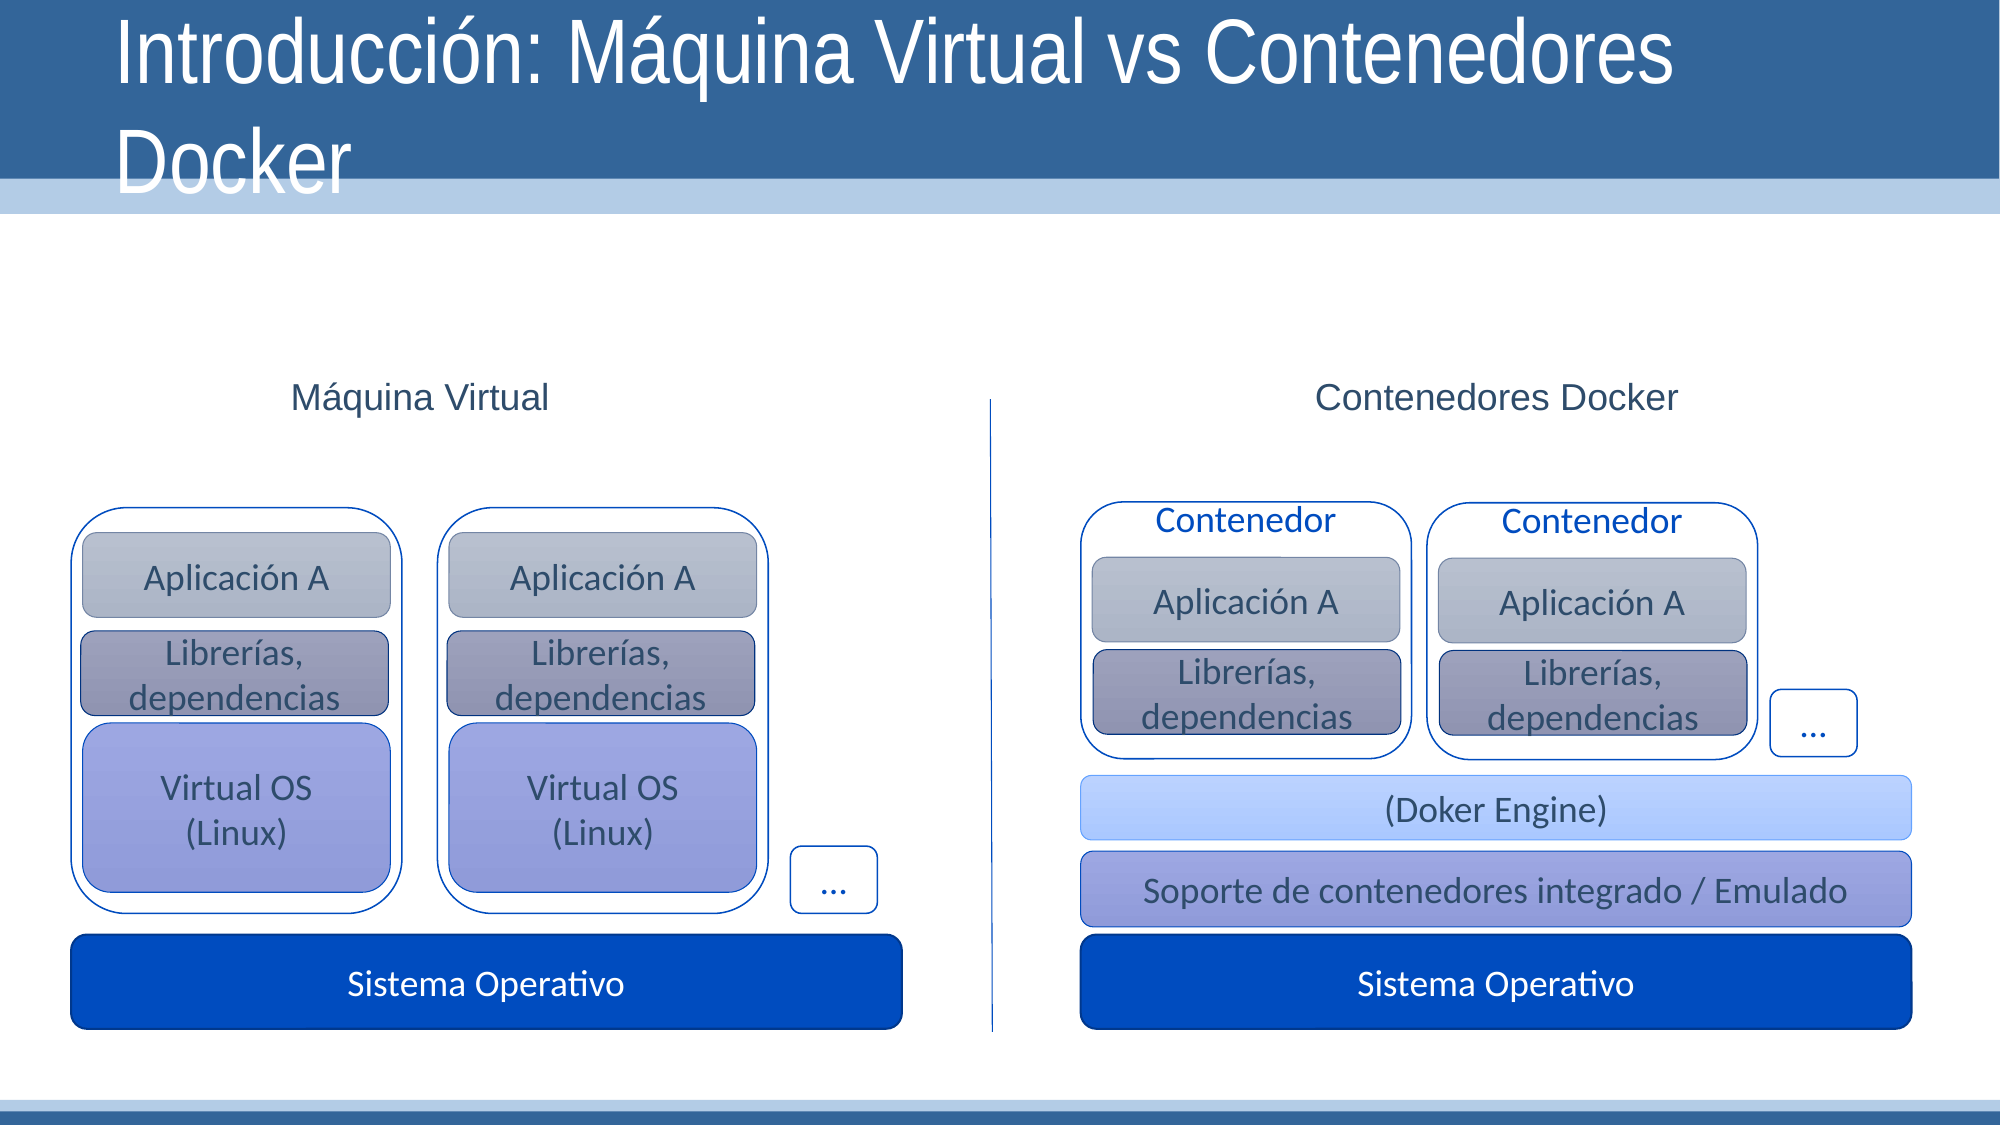

# Introducción: Máquina Virtual vs Contenedores Docker
Máquina Virtual
Contenedores Docker
Contenedor

Aplicación A
Librerías, dependencias
Contenedor

Aplicación A
Librerías, dependencias

Aplicación A
Librerías, dependencias
Virtual OS
(Linux)

Aplicación A
Librerías, dependencias
Virtual OS
(Linux)
…
(Doker Engine)
…
Soporte de contenedores integrado / Emulado
Sistema Operativo
Sistema Operativo